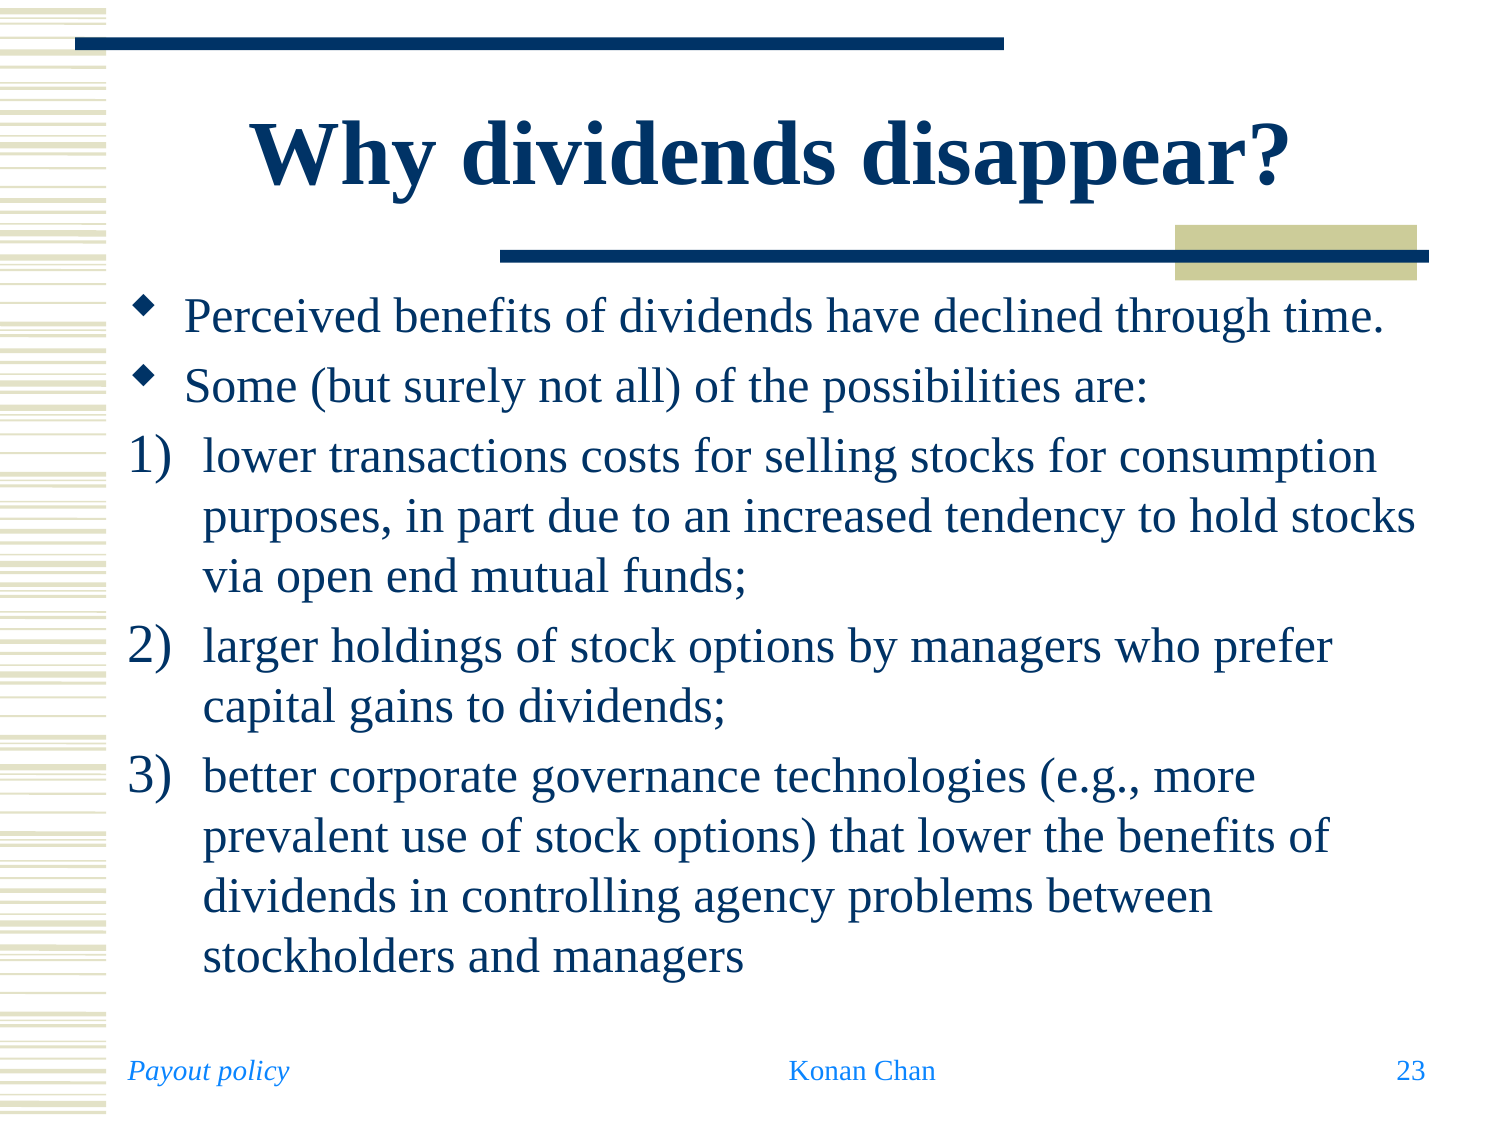

# Why dividends disappear?
Perceived benefits of dividends have declined through time.
Some (but surely not all) of the possibilities are:
lower transactions costs for selling stocks for consumption purposes, in part due to an increased tendency to hold stocks via open end mutual funds;
larger holdings of stock options by managers who prefer capital gains to dividends;
better corporate governance technologies (e.g., more prevalent use of stock options) that lower the benefits of dividends in controlling agency problems between stockholders and managers
Payout policy
Konan Chan
23